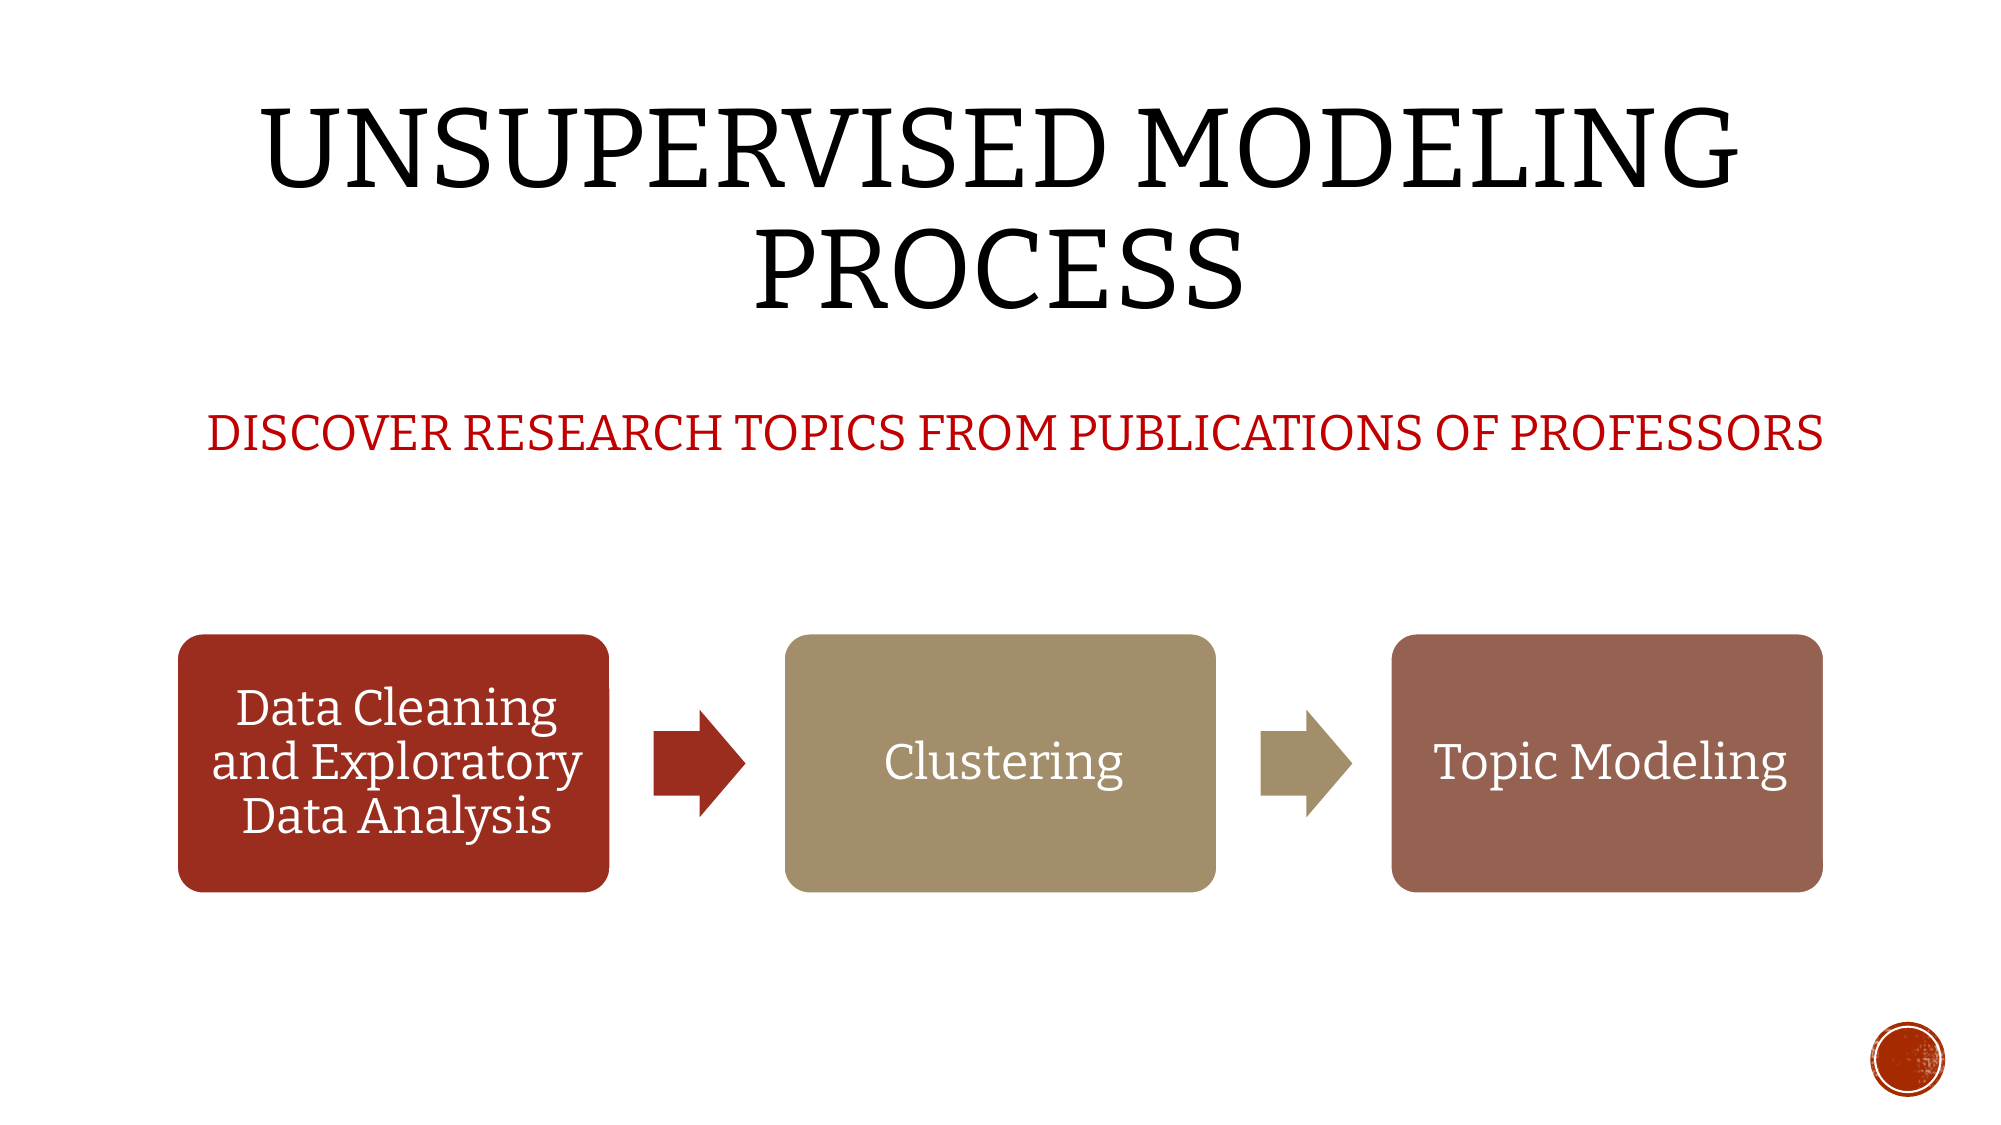

# unsupervised modeling process
DISCOVER RESEARCH TOPICS FROM PUBLICATIONS OF PROFESSORS
Data Cleaning and Exploratory Data Analysis

Clustering

Topic Modeling